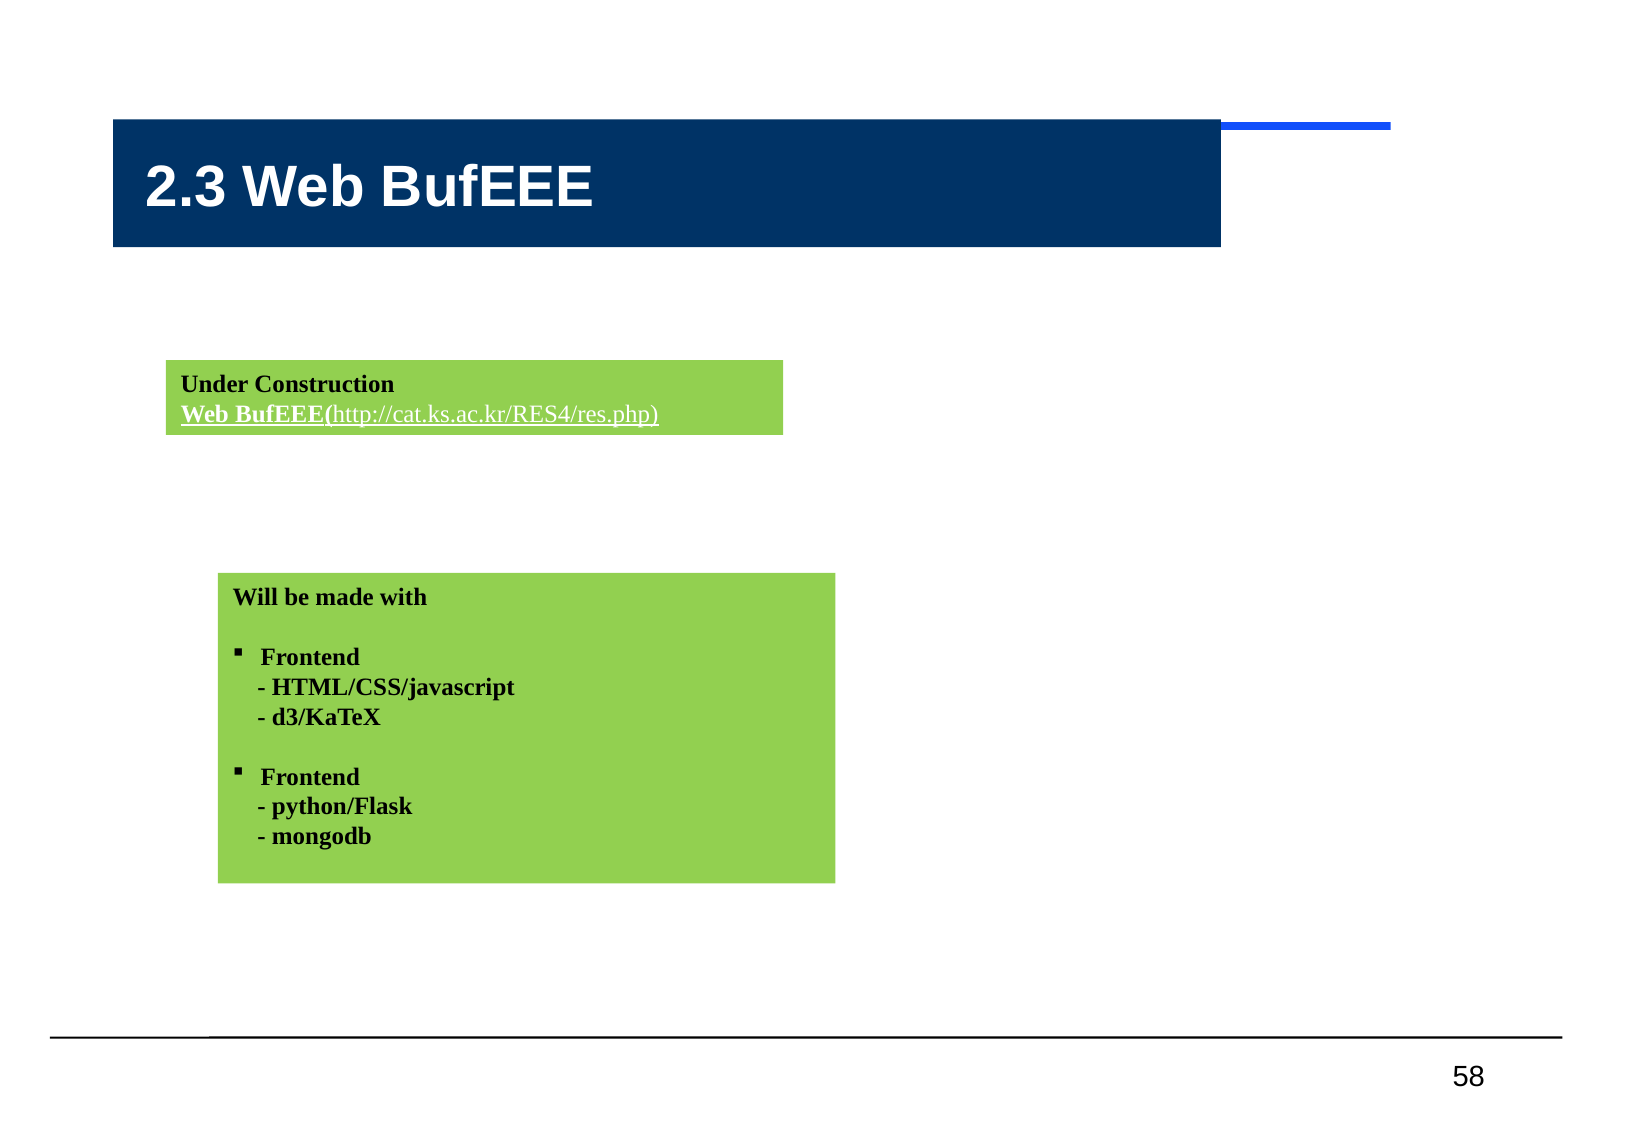

#
2.3 Web BufEEE
Under Construction
Web BufEEE(http://cat.ks.ac.kr/RES4/res.php)
Will be made with

Frontend
    - HTML/CSS/javascript
    - d3/KaTeX

Frontend
    - python/Flask
    - mongodb

 58